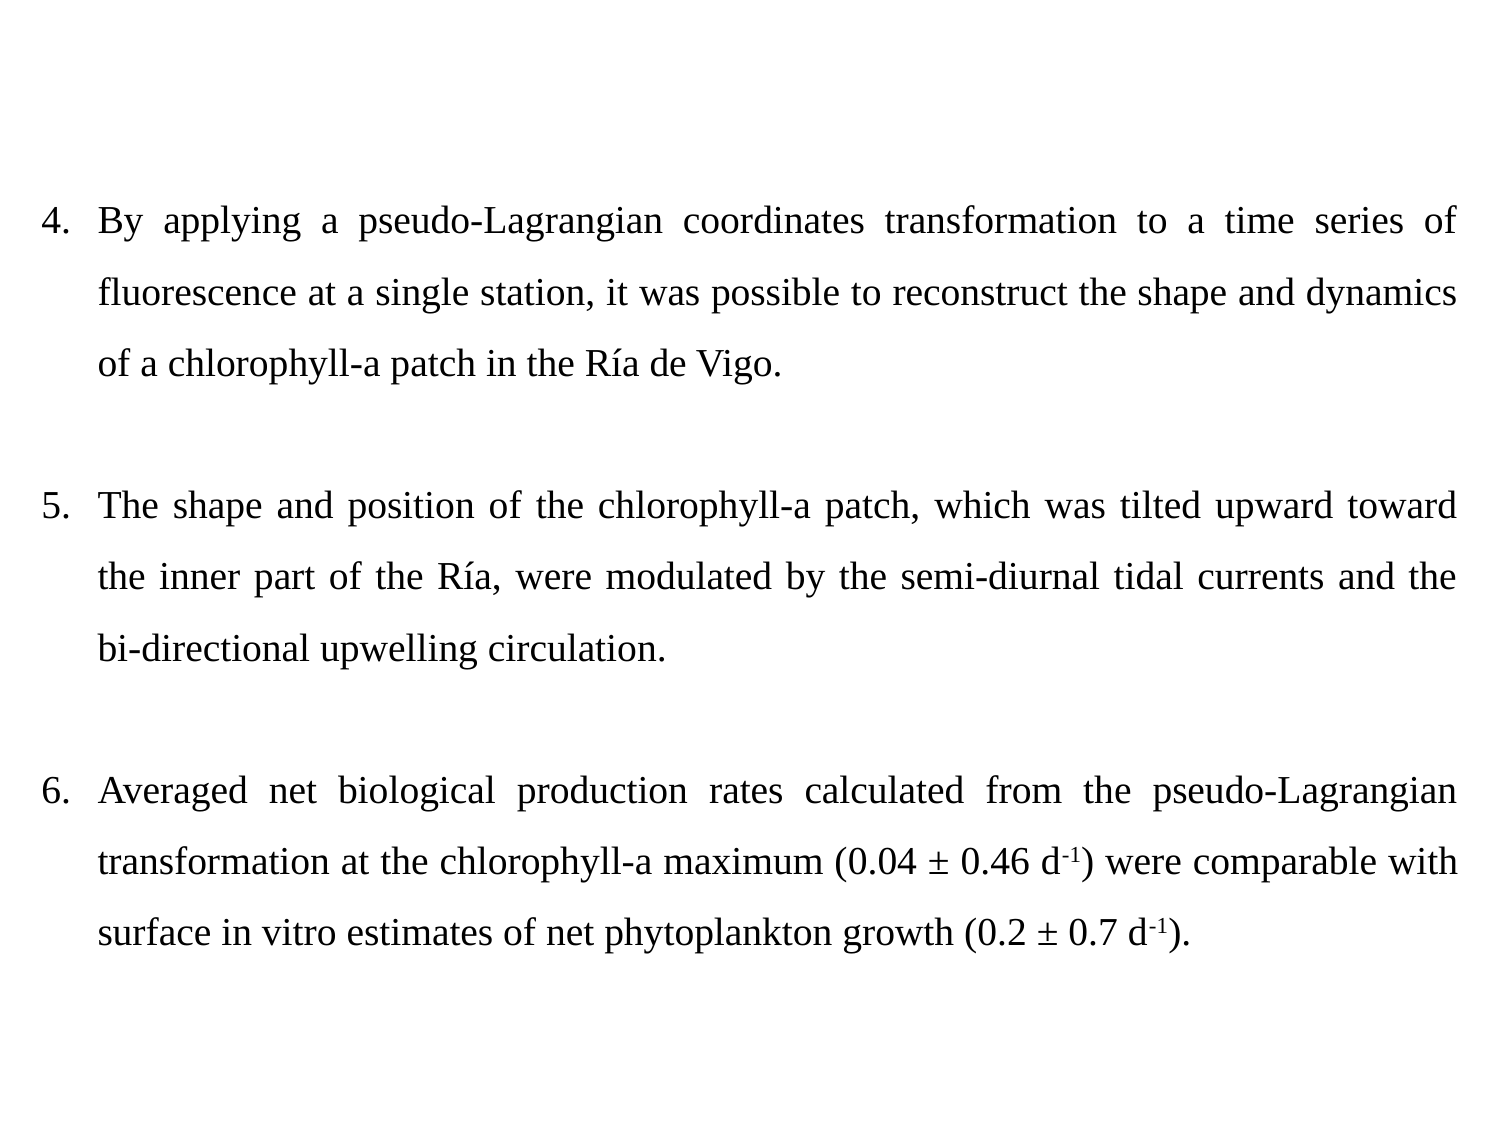

By applying a pseudo-Lagrangian coordinates transformation to a time series of fluorescence at a single station, it was possible to reconstruct the shape and dynamics of a chlorophyll-a patch in the Ría de Vigo.

The shape and position of the chlorophyll-a patch, which was tilted upward toward the inner part of the Ría, were modulated by the semi-diurnal tidal currents and the bi-directional upwelling circulation.

Averaged net biological production rates calculated from the pseudo-Lagrangian transformation at the chlorophyll-a maximum (0.04 ± 0.46 d-1) were comparable with surface in vitro estimates of net phytoplankton growth (0.2 ± 0.7 d-1).